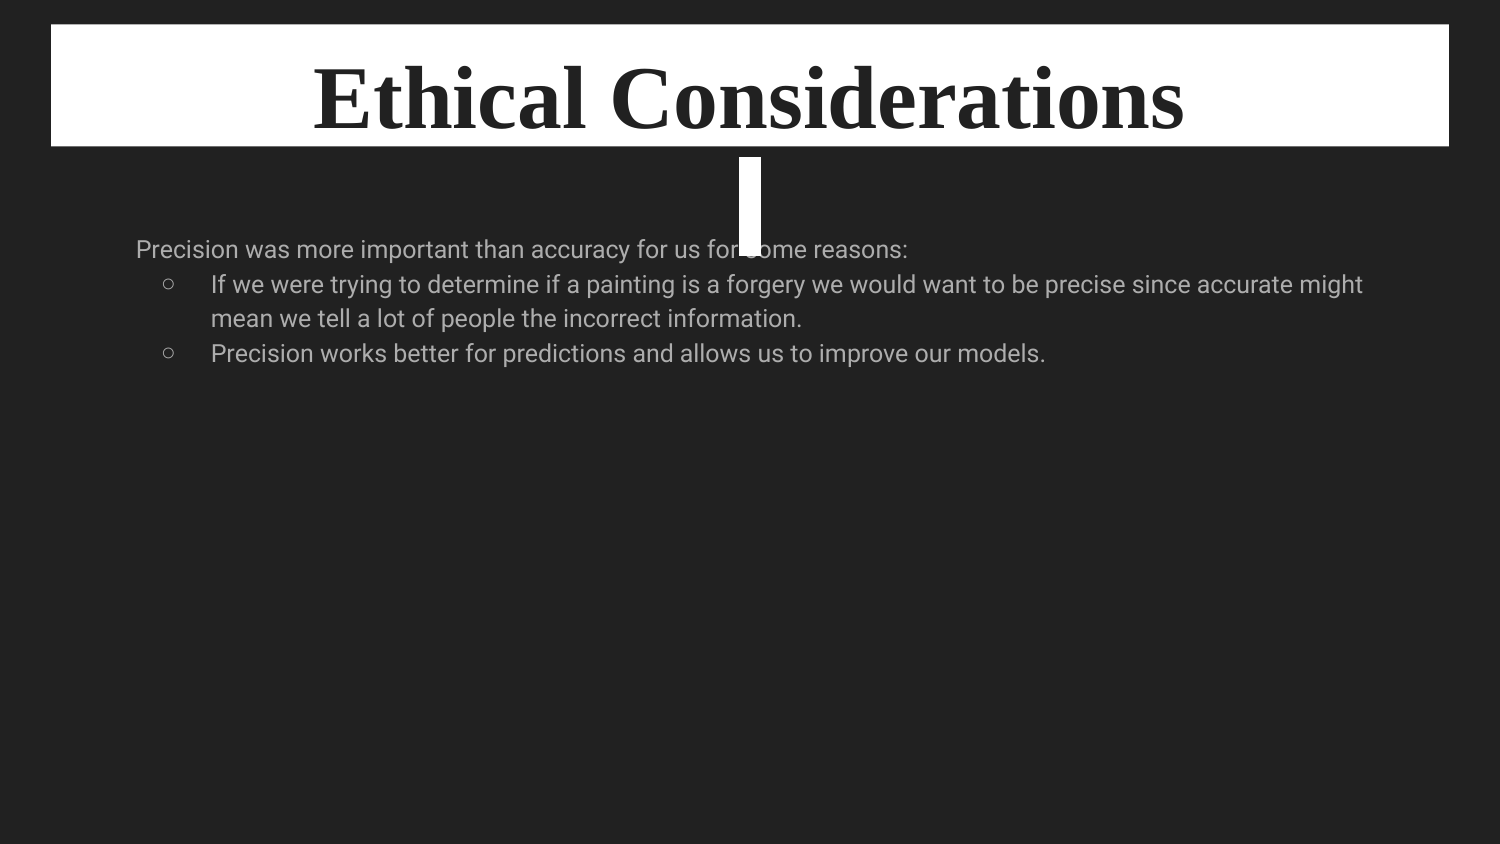

Ethical Considerations

# Ethical Considerations
Precision was more important than accuracy for us for some reasons:
If we were trying to determine if a painting is a forgery we would want to be precise since accurate might mean we tell a lot of people the incorrect information.
Precision works better for predictions and allows us to improve our models.